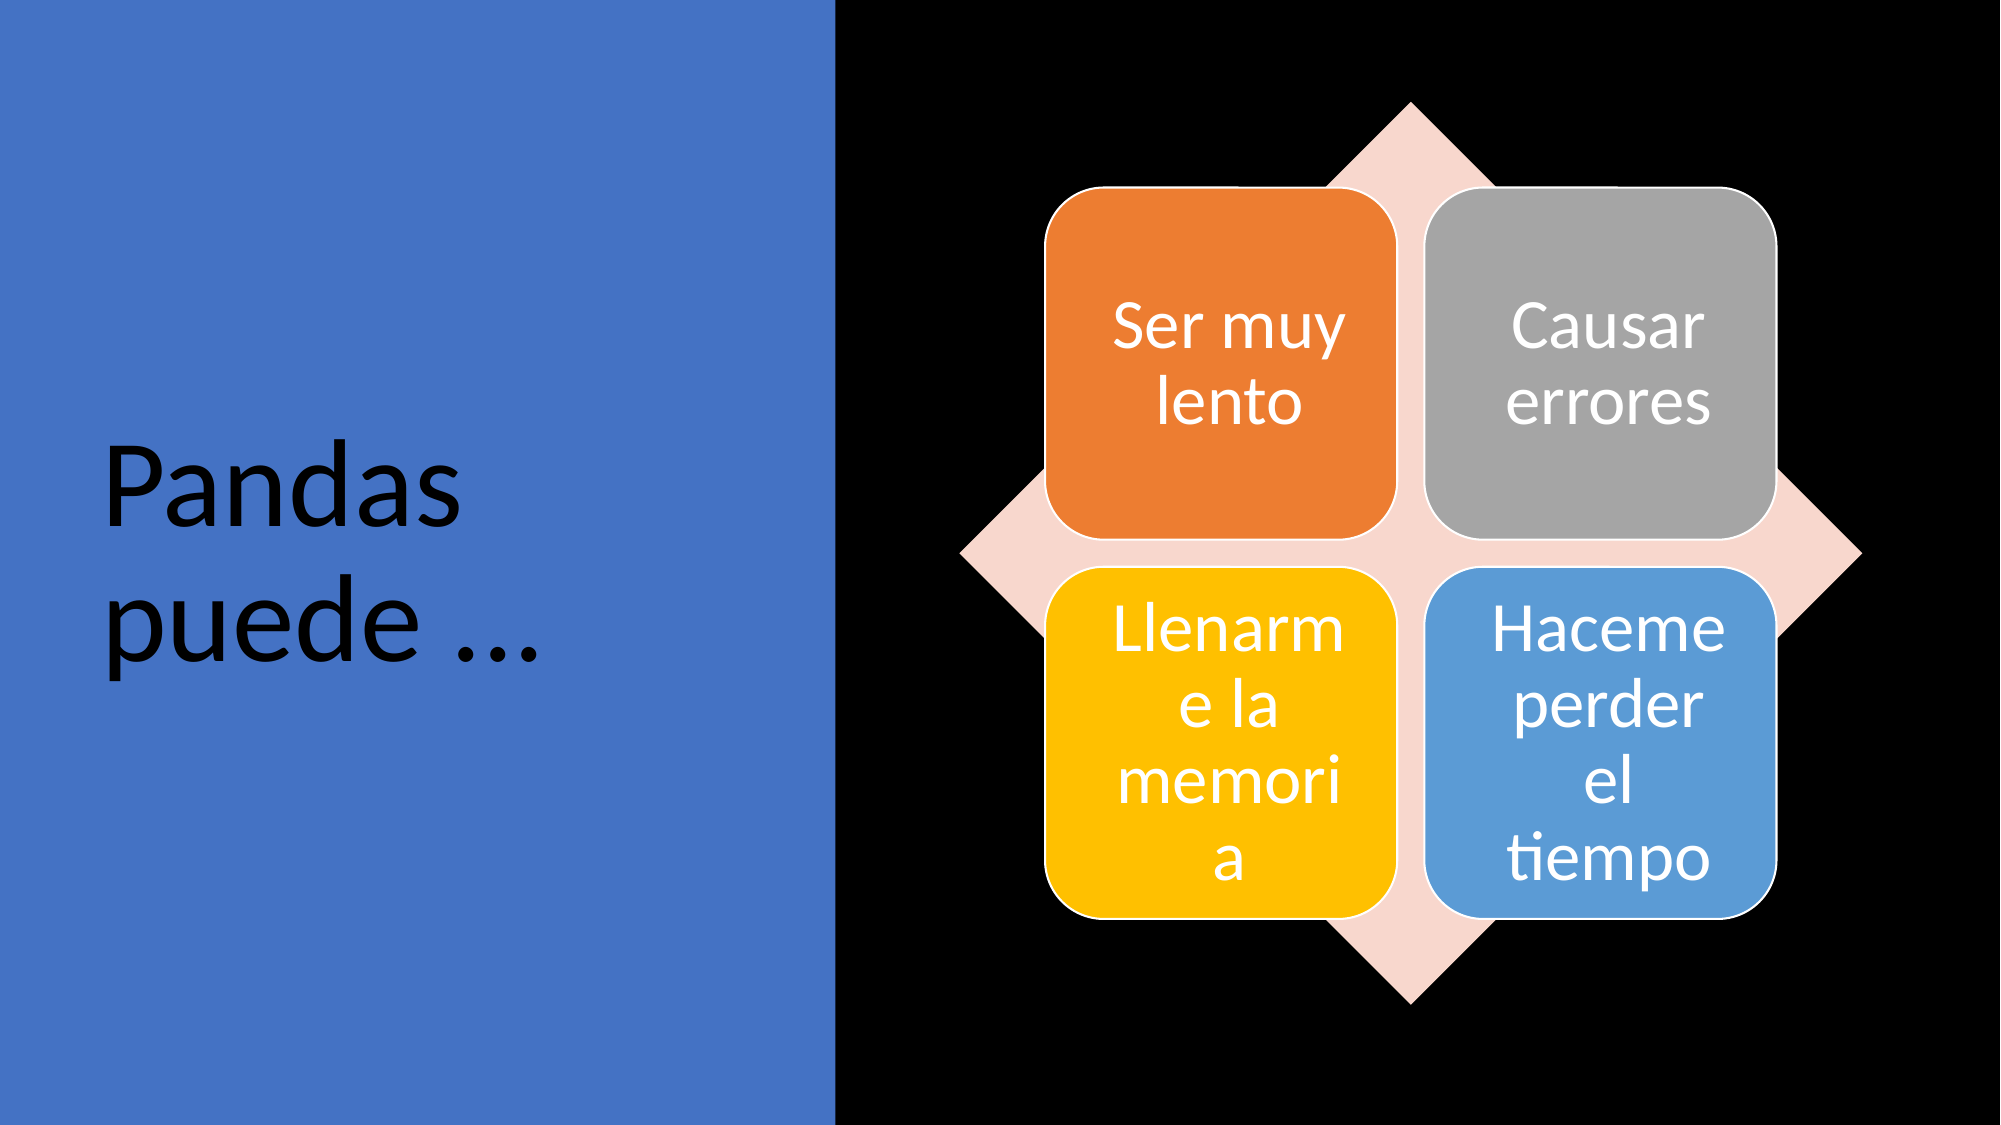

# Pandas puede ...
Ser muy lento
Causar errores
Llenarme la memoria
Haceme perder el tiempo